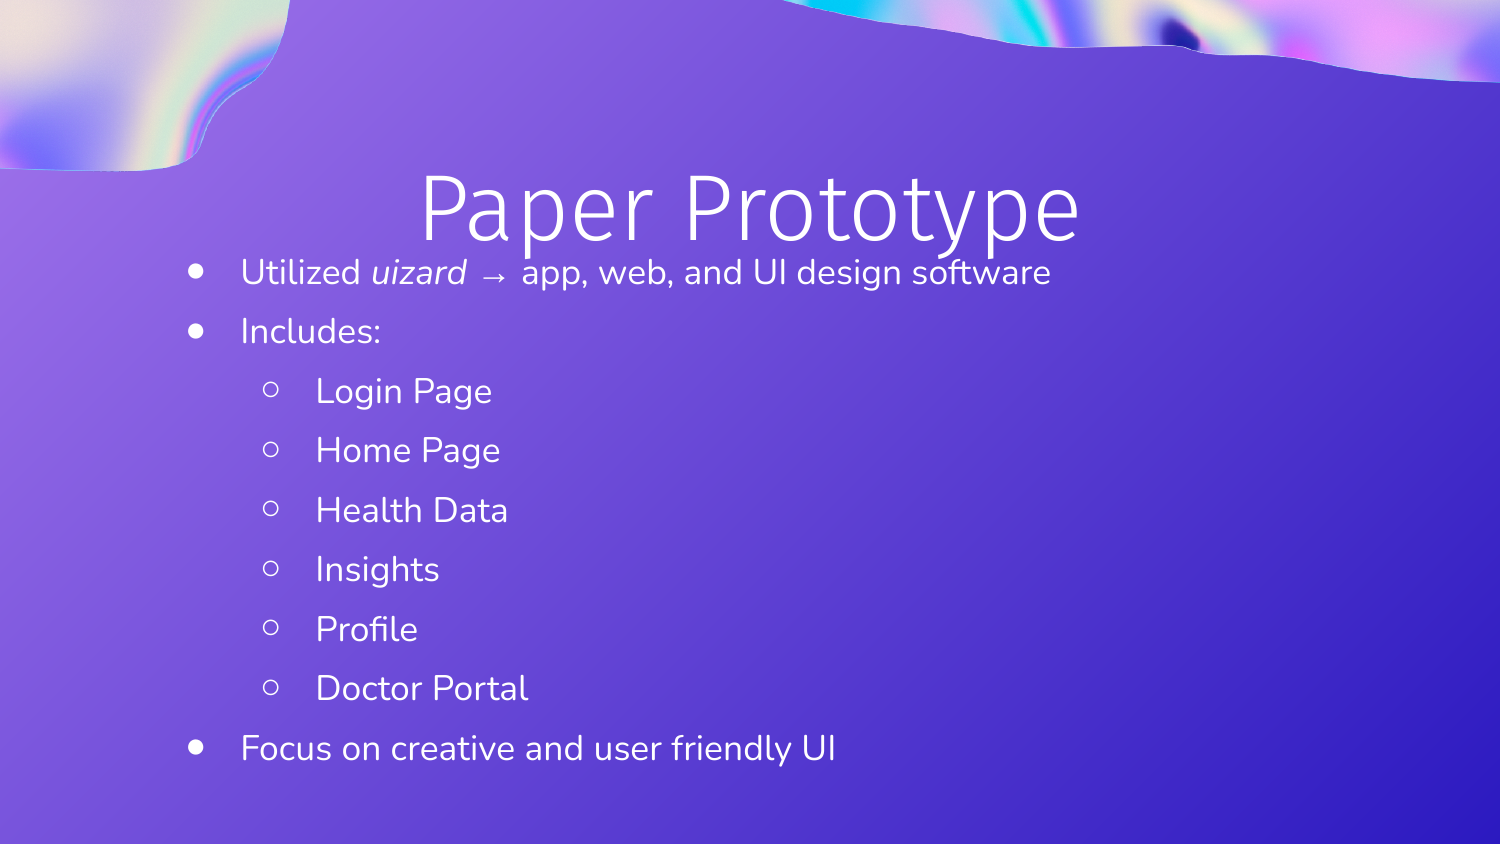

Paper Prototype
Utilized uizard → app, web, and UI design software
Includes:
Login Page
Home Page
Health Data
Insights
Profile
Doctor Portal
Focus on creative and user friendly UI